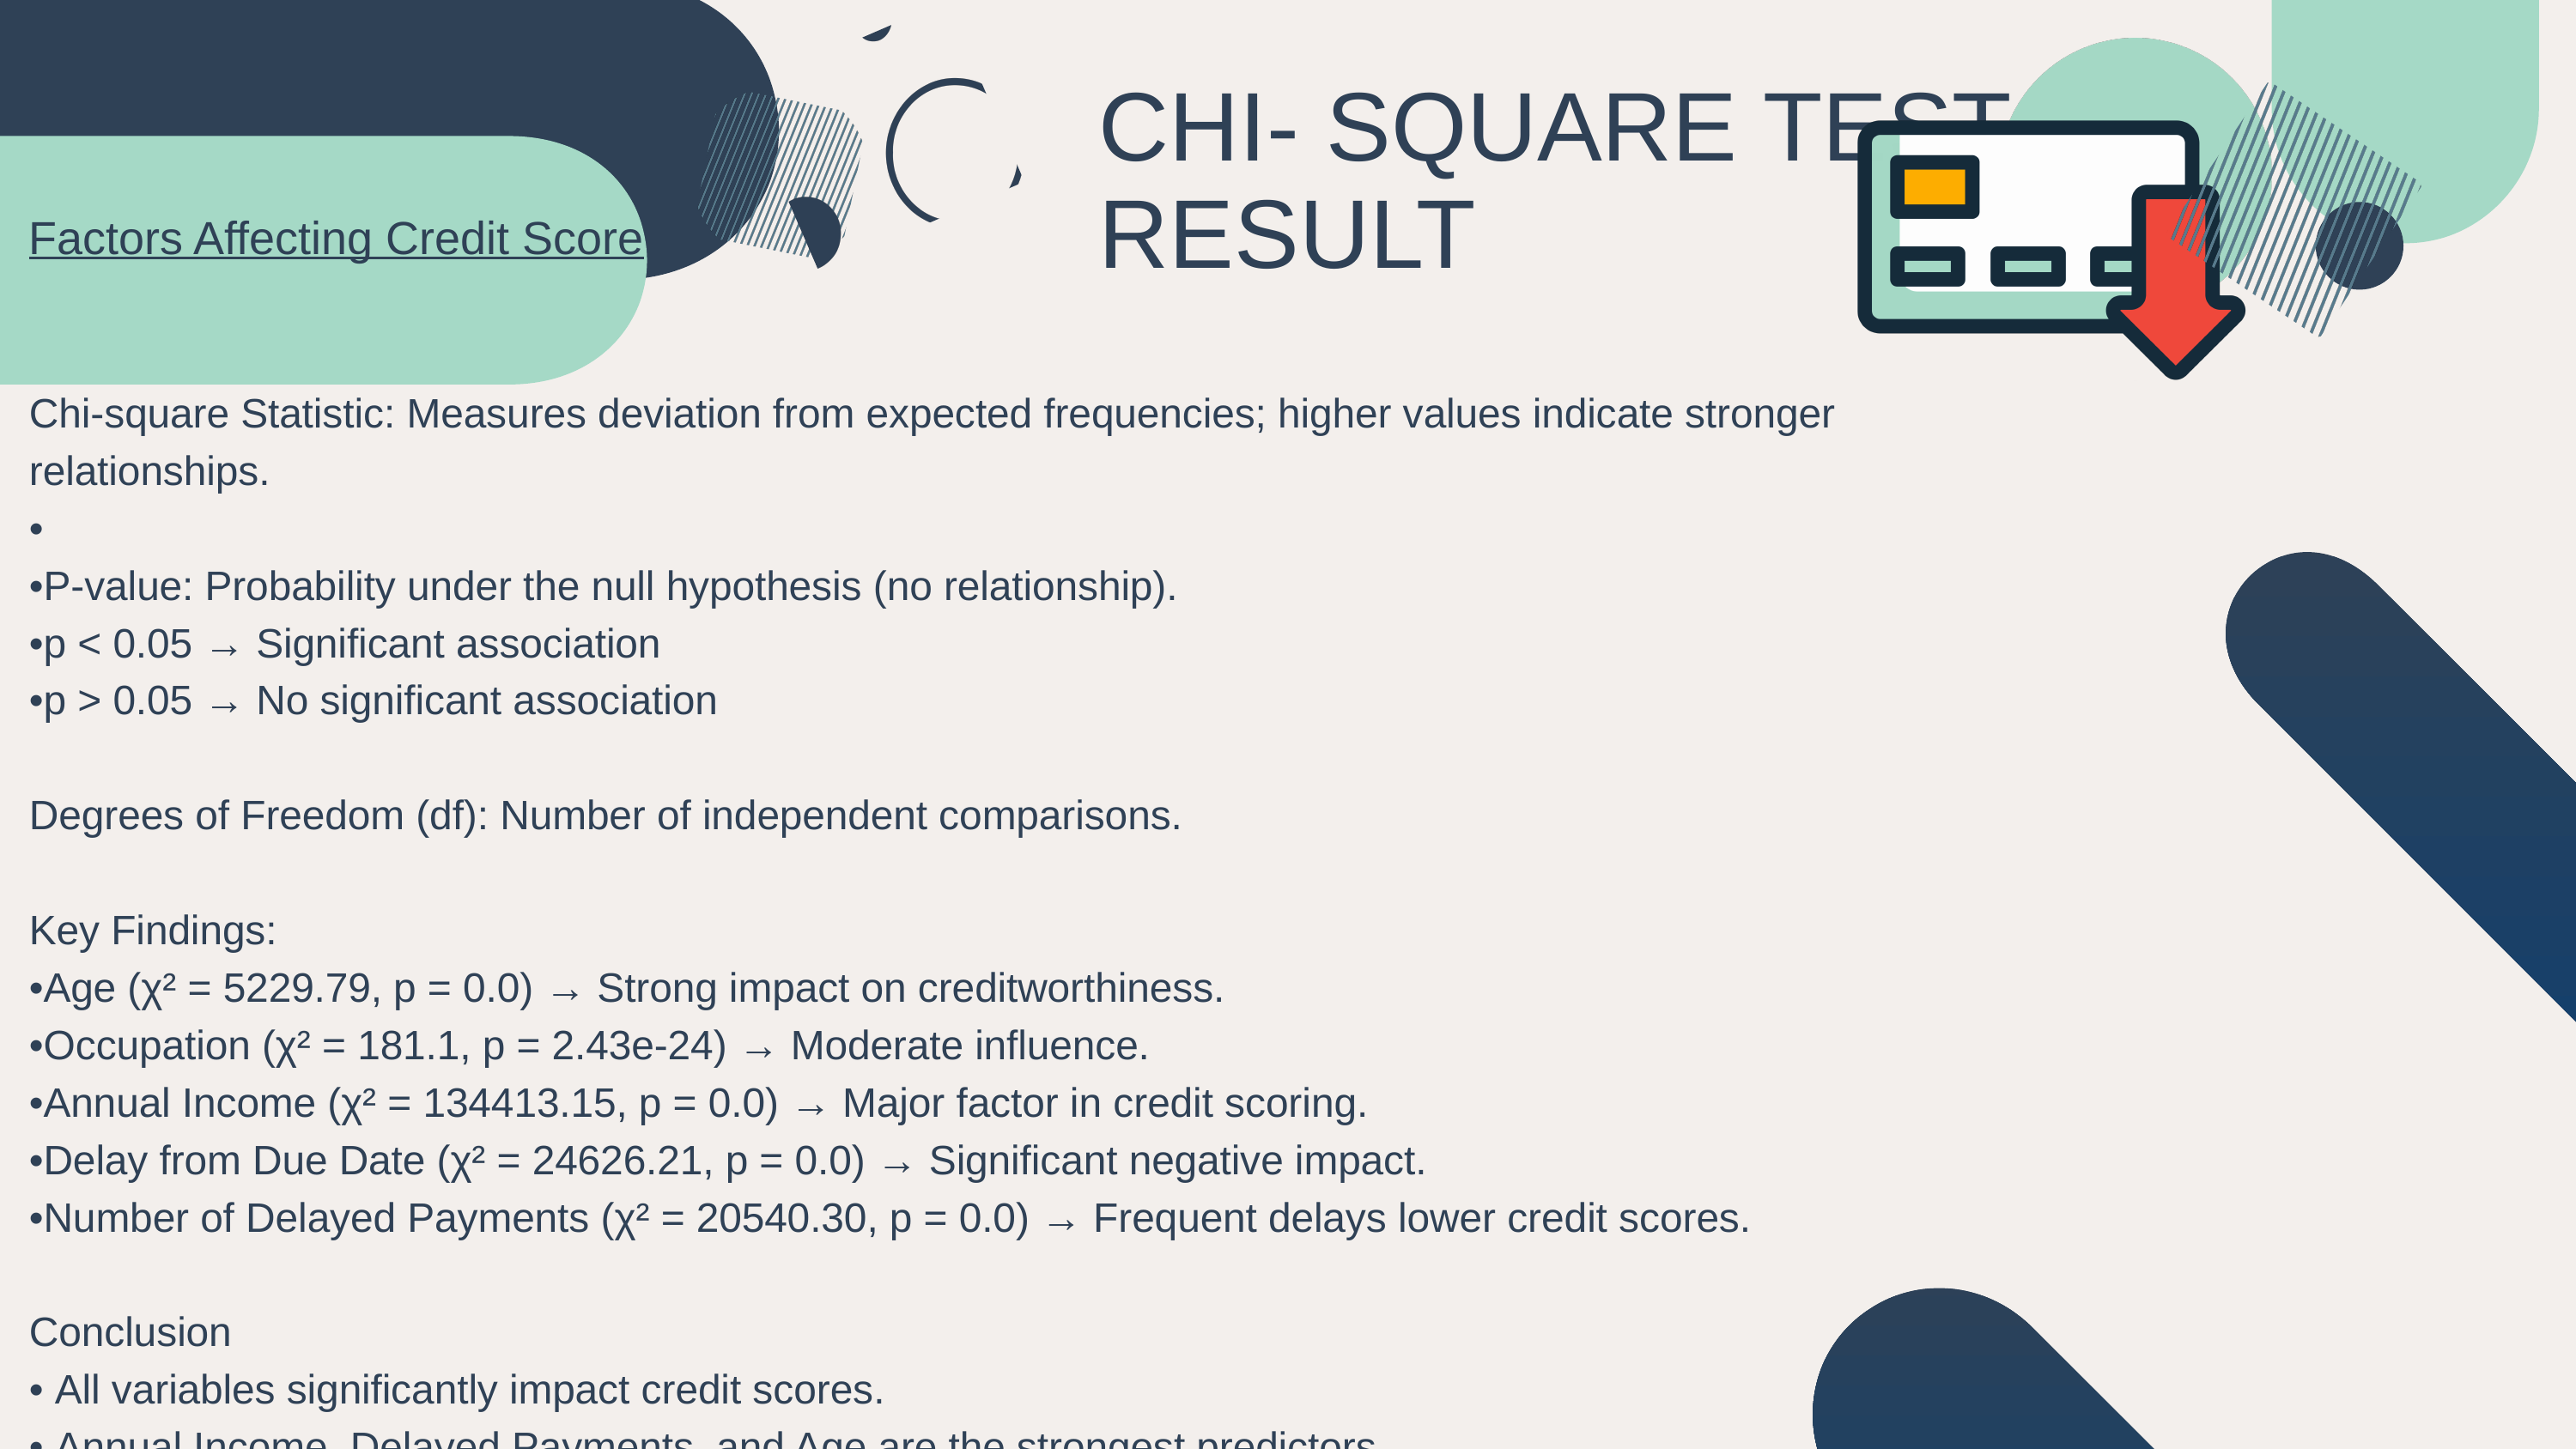

CHI- SQUARE TEST
RESULT

Factors Affecting Credit Score

Chi-square Statistic: Measures deviation from expected frequencies; higher values indicate stronger relationships.
•
•P-value: Probability under the null hypothesis (no relationship).
•p < 0.05 → Significant association
•p > 0.05 → No significant association

Degrees of Freedom (df): Number of independent comparisons.

Key Findings:
•Age (χ² = 5229.79, p = 0.0) → Strong impact on creditworthiness.
•Occupation (χ² = 181.1, p = 2.43e-24) → Moderate influence.
•Annual Income (χ² = 134413.15, p = 0.0) → Major factor in credit scoring.
•Delay from Due Date (χ² = 24626.21, p = 0.0) → Significant negative impact.
•Number of Delayed Payments (χ² = 20540.30, p = 0.0) → Frequent delays lower credit scores.

Conclusion
• All variables significantly impact credit scores.
• Annual Income, Delayed Payments, and Age are the strongest predictors.